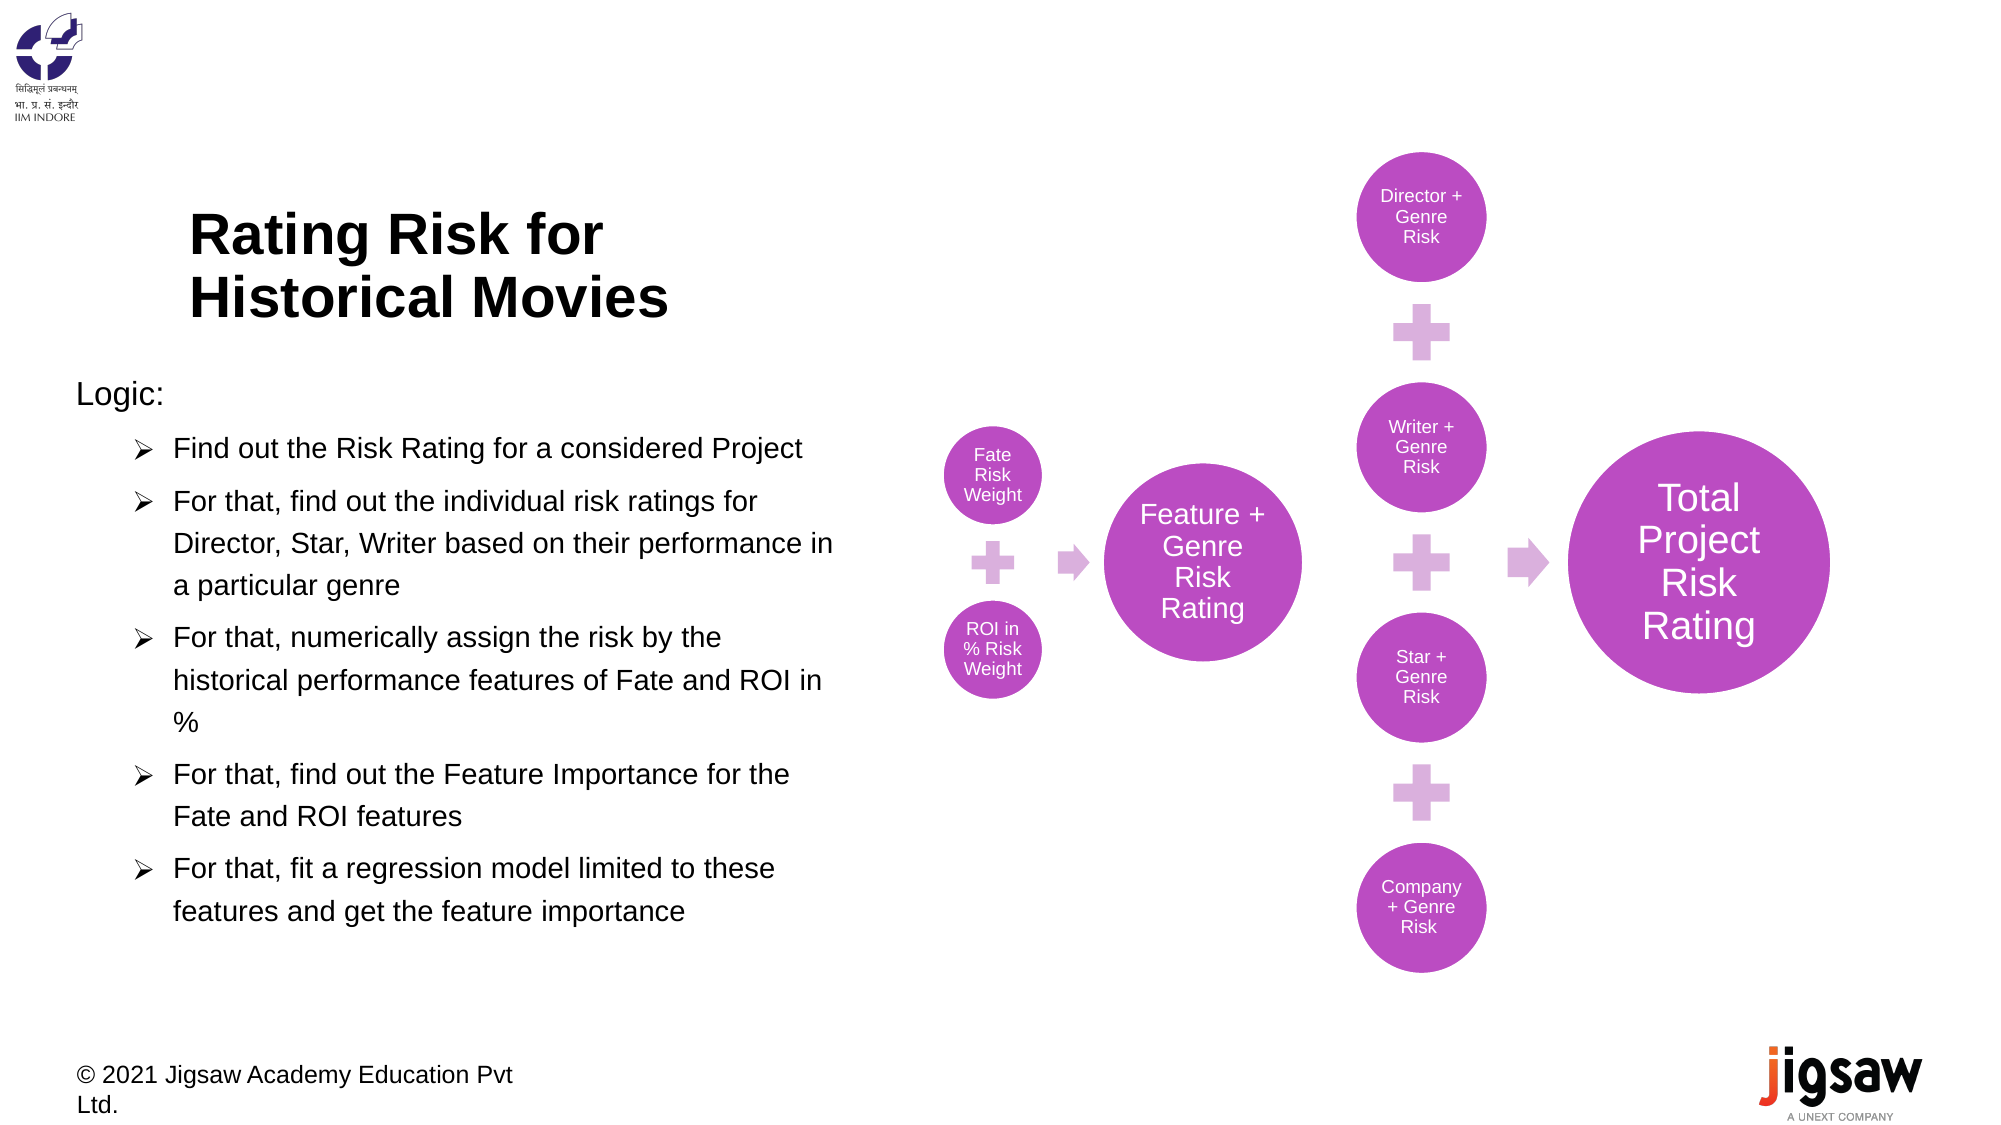

# Rating Risk for Historical Movies

Director + Genre Risk

Writer + Genre Risk

Total Project Risk Rating

Star + Genre Risk

Company + Genre Risk
Logic:
Find out the Risk Rating for a considered Project
For that, find out the individual risk ratings for Director, Star, Writer based on their performance in a particular genre
For that, numerically assign the risk by the historical performance features of Fate and ROI in %
For that, find out the Feature Importance for the Fate and ROI features
For that, fit a regression model limited to these features and get the feature importance

Fate Risk Weight

Feature + Genre Risk Rating

ROI in % Risk Weight